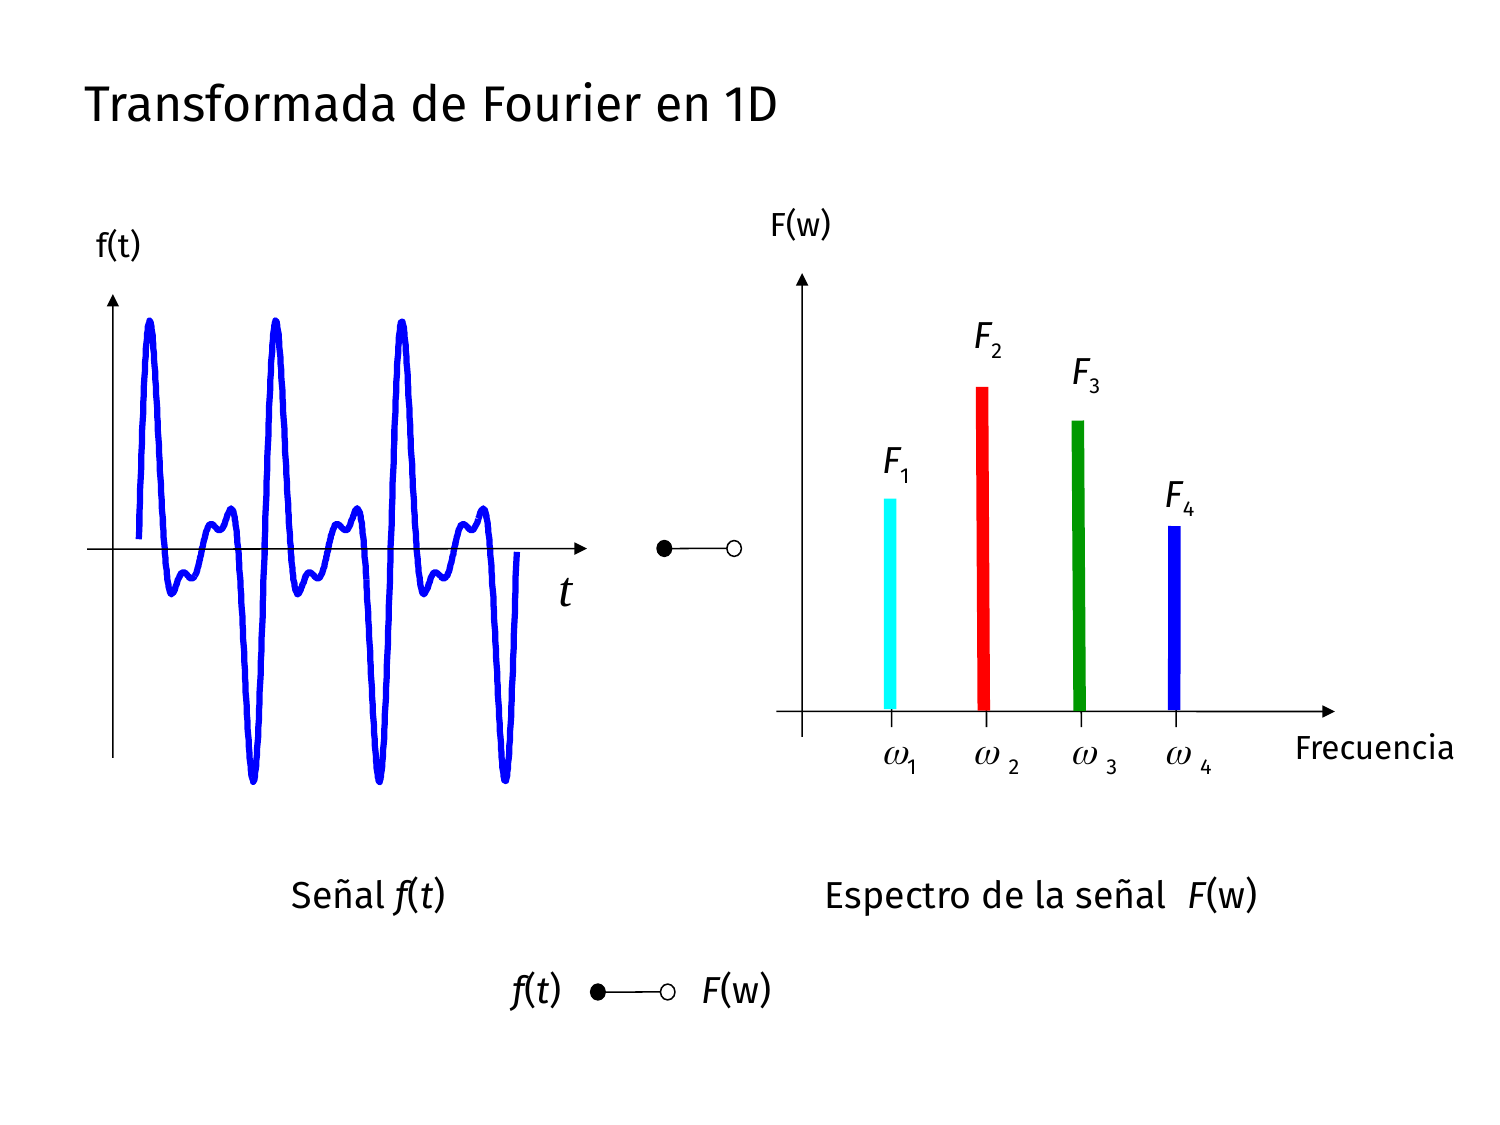

Transformada de Fourier en 1D
F(w)
f(t)

F2

F3

F1
F4

t

Frecuencia
ω1
ω 2
ω 3
ω 4
       Señal f(t)                                      Espectro de la señal  F(w)
f(t)              F(w)